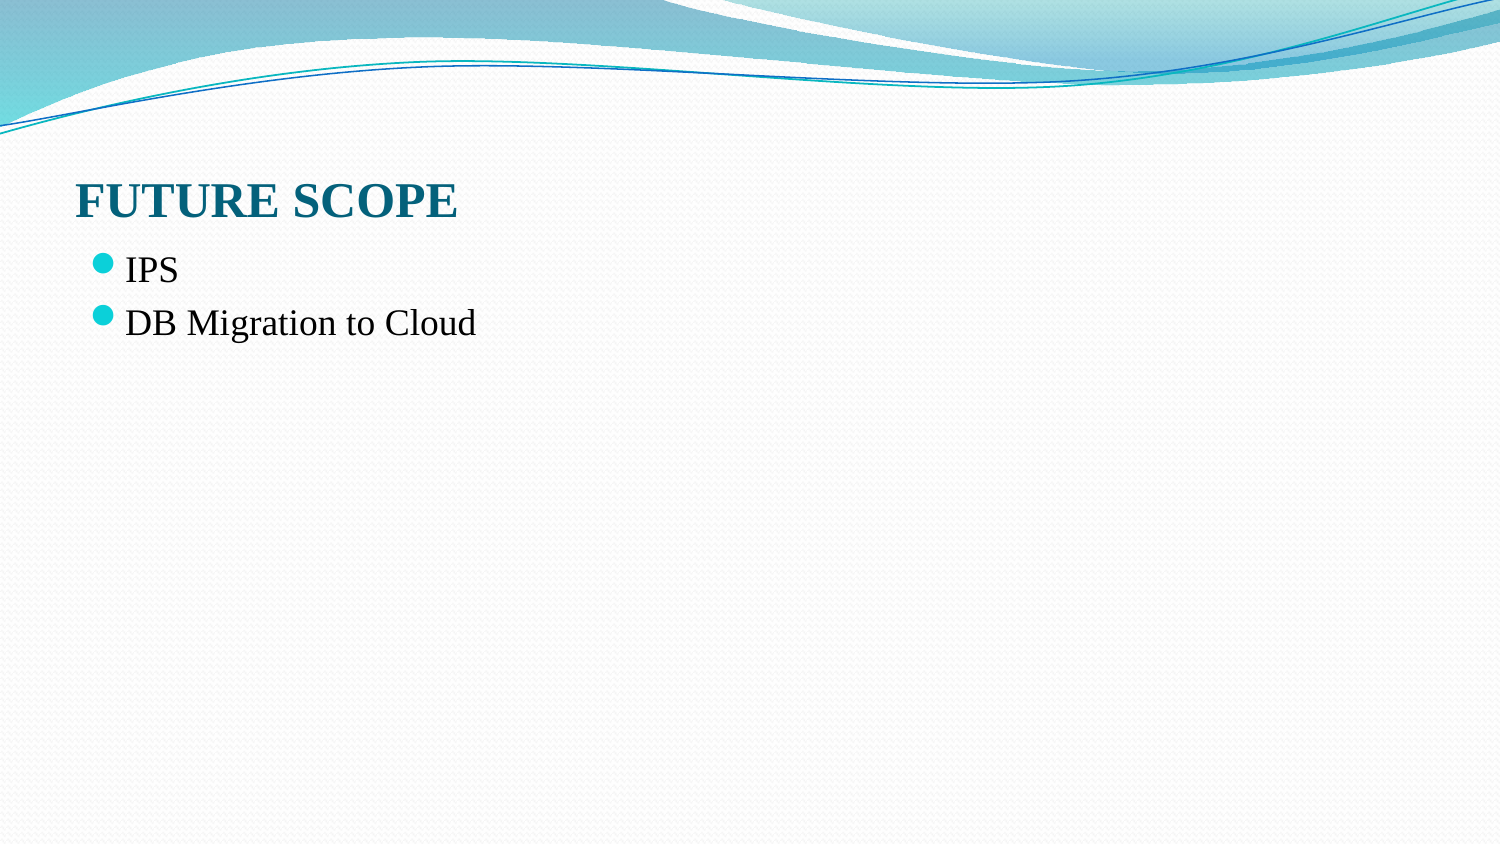

# FUTURE SCOPE
IPS
DB Migration to Cloud